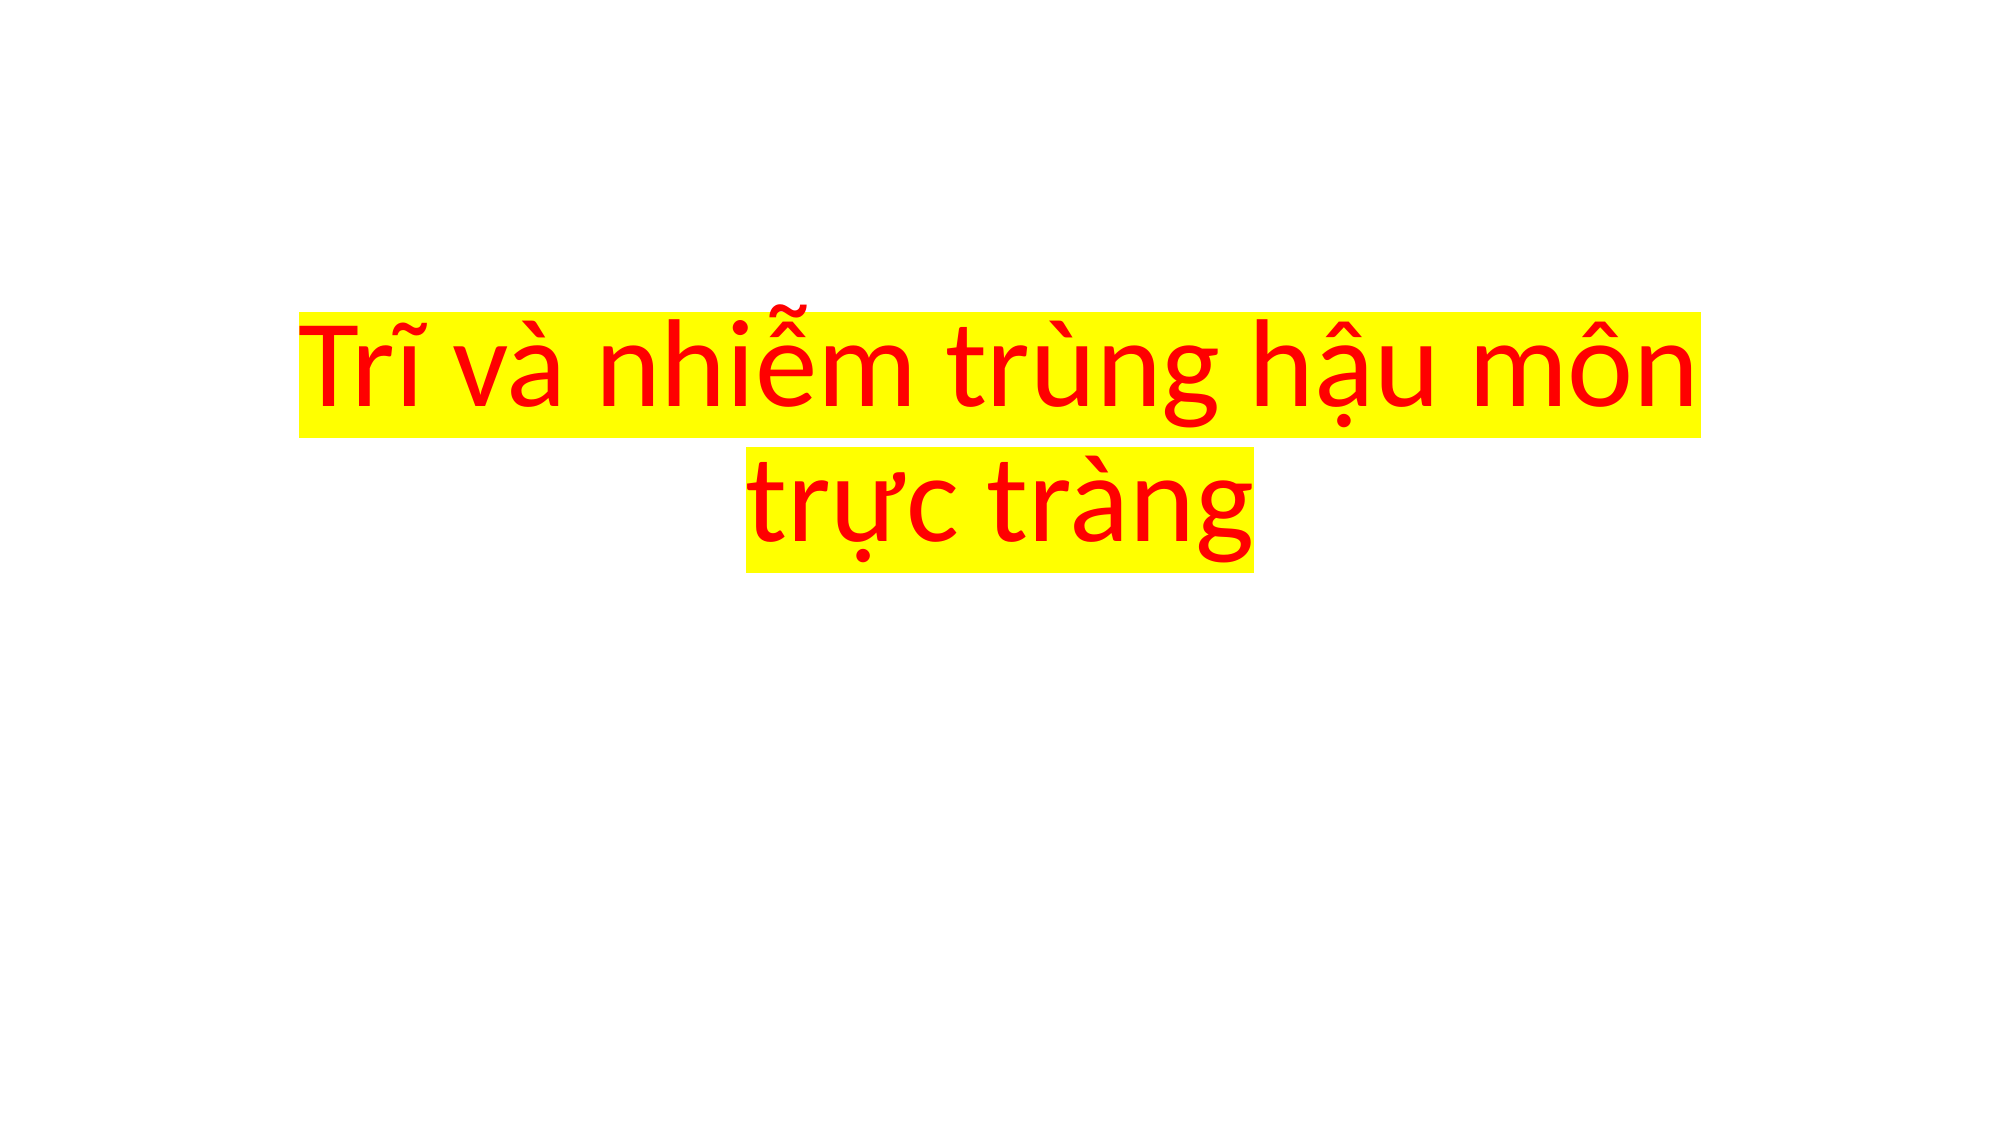

# Trĩ và nhiễm trùng hậu môn trực tràng